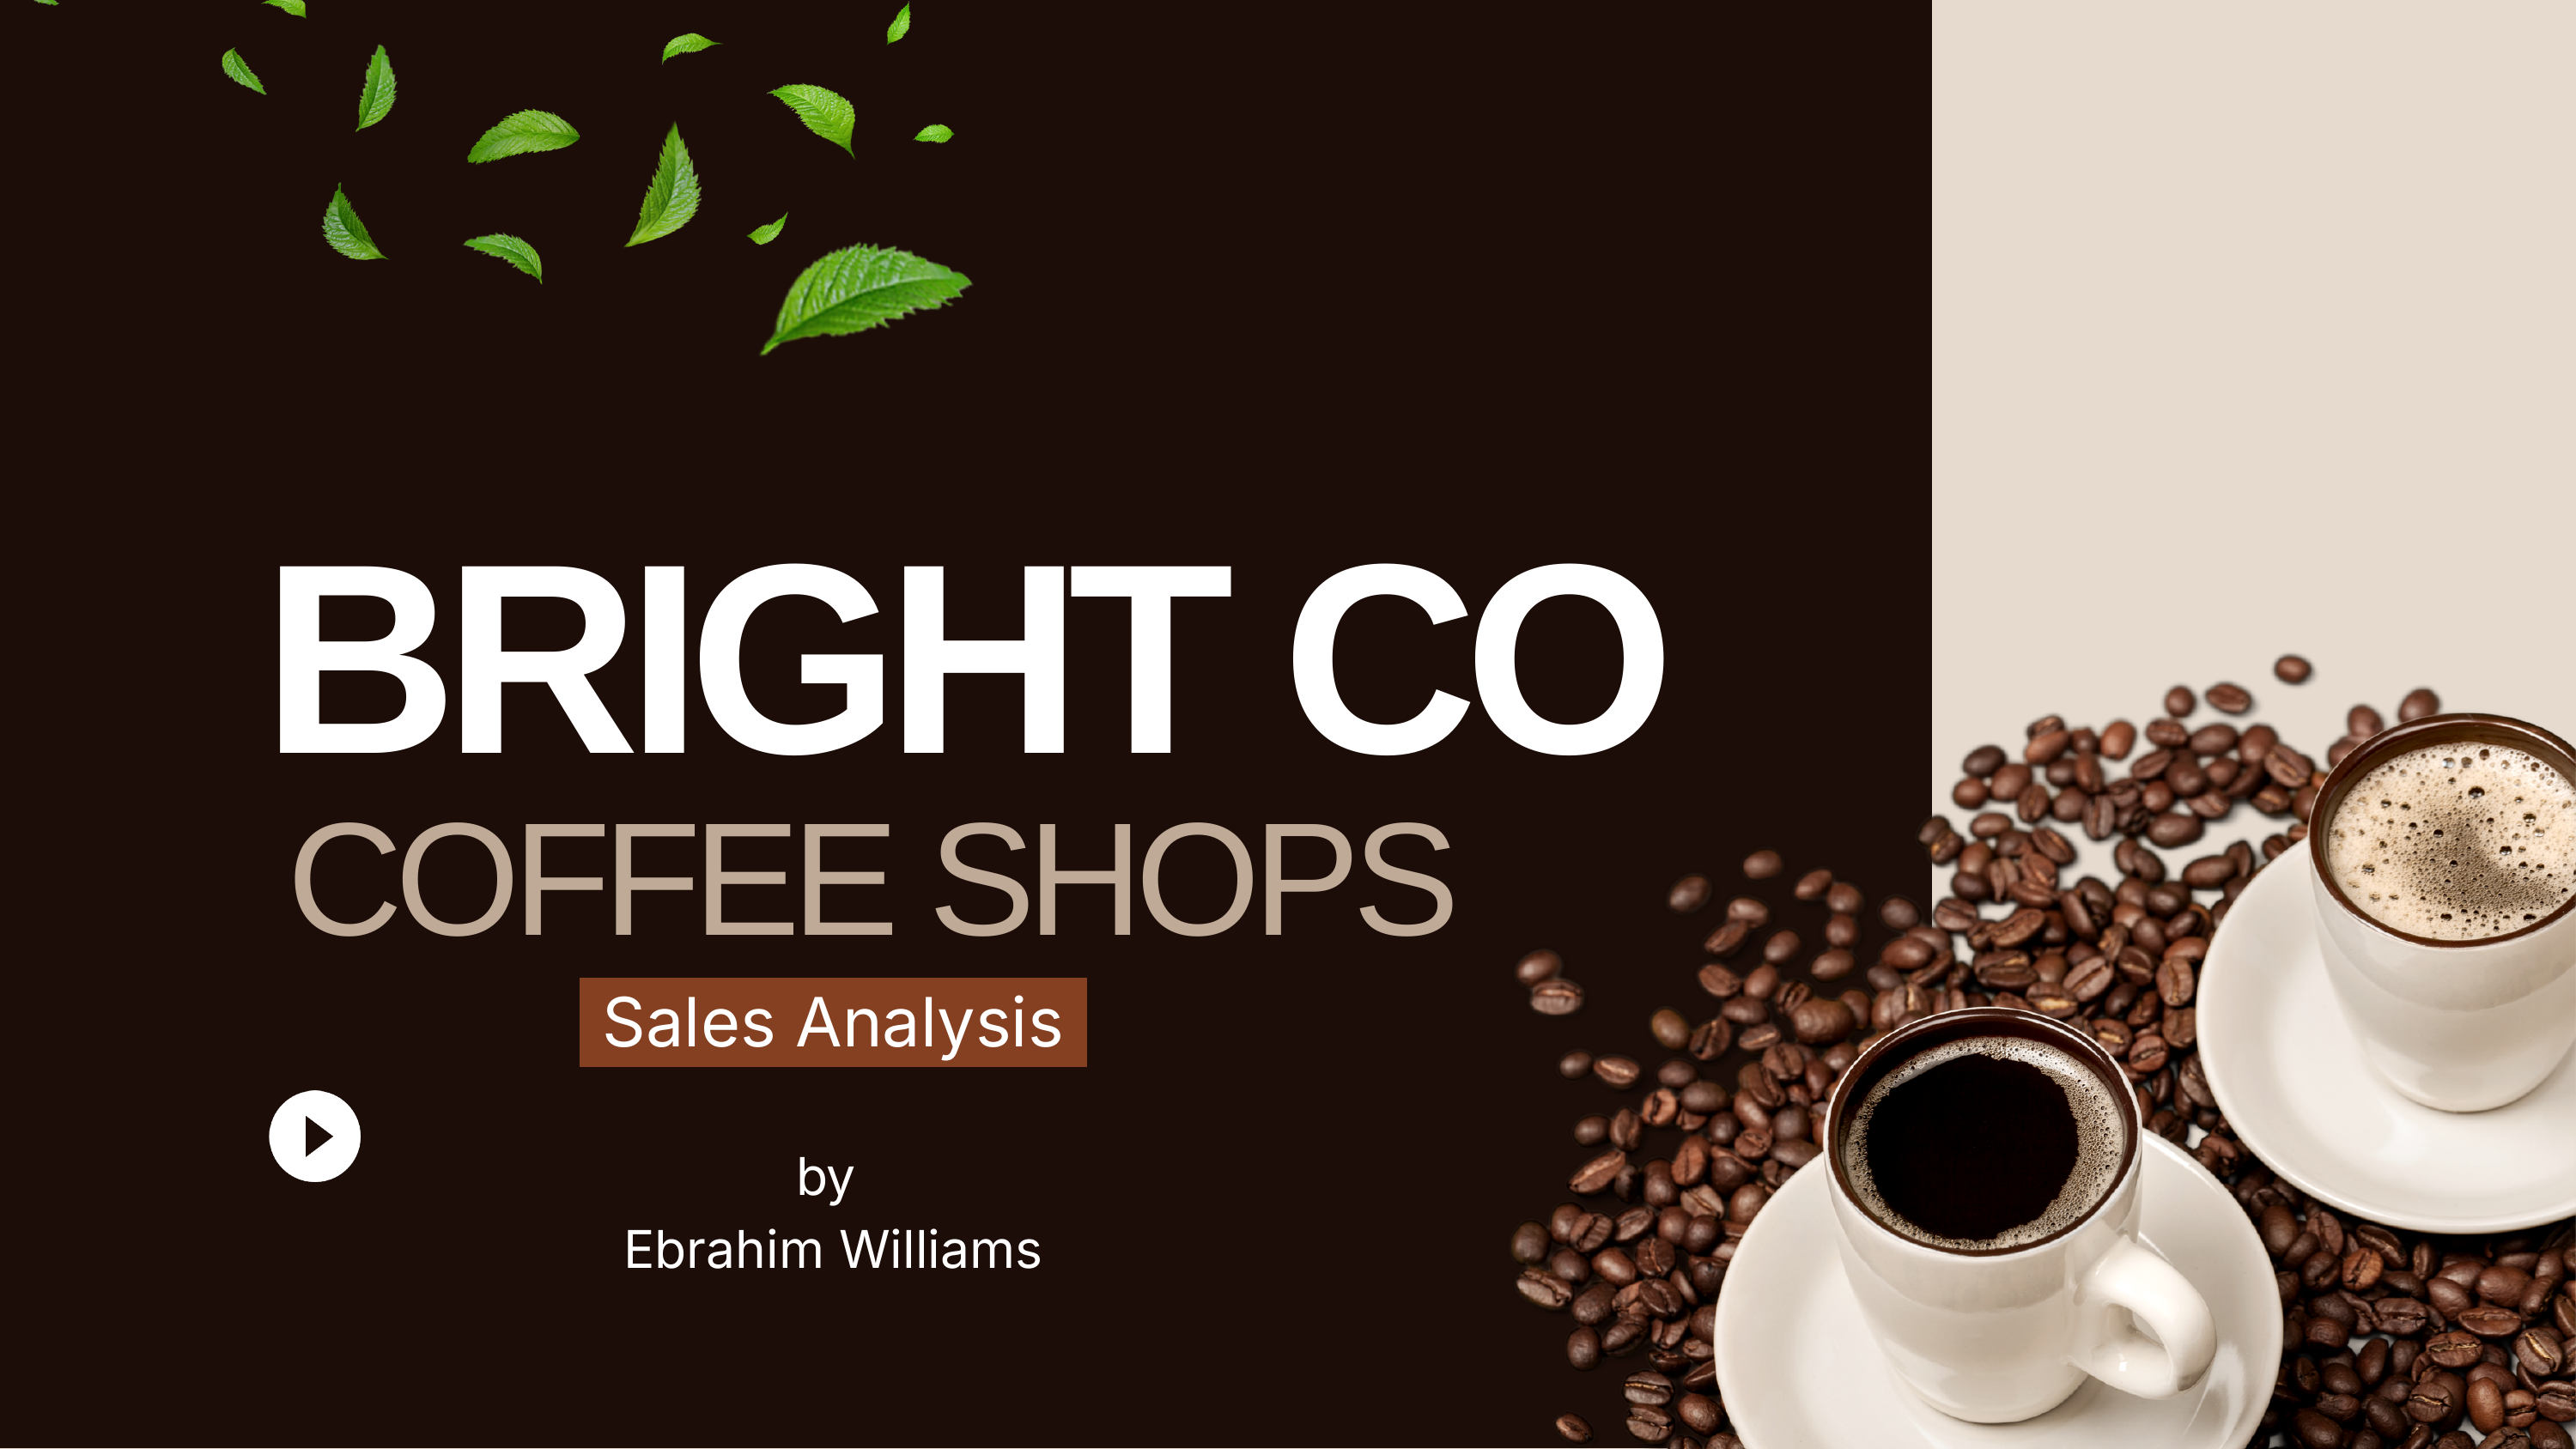

BRIGHT CO

COFFEE SHOPS
Sales Analysis

by
Ebrahim Williams